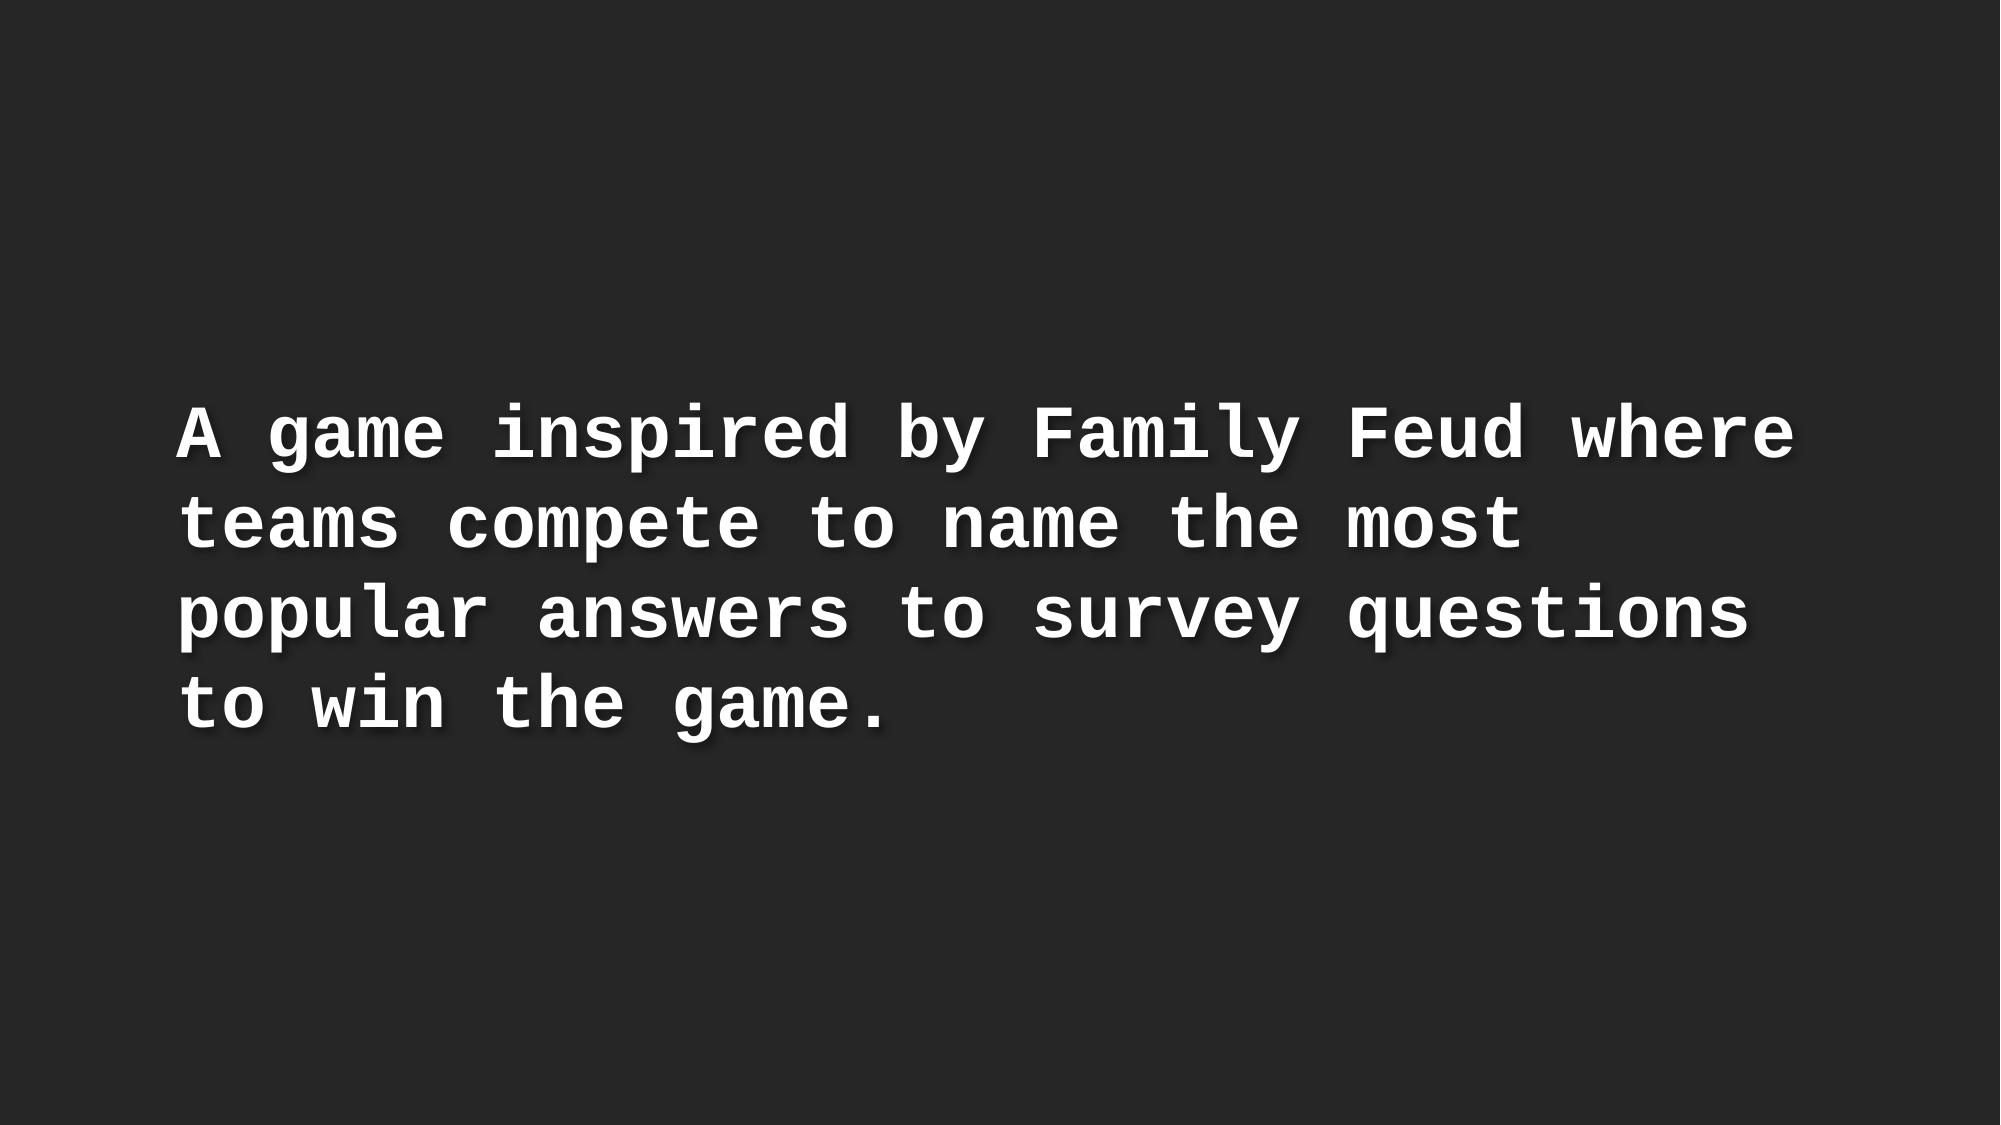

A game inspired by Family Feud where teams compete to name the most popular answers to survey questions to win the game.